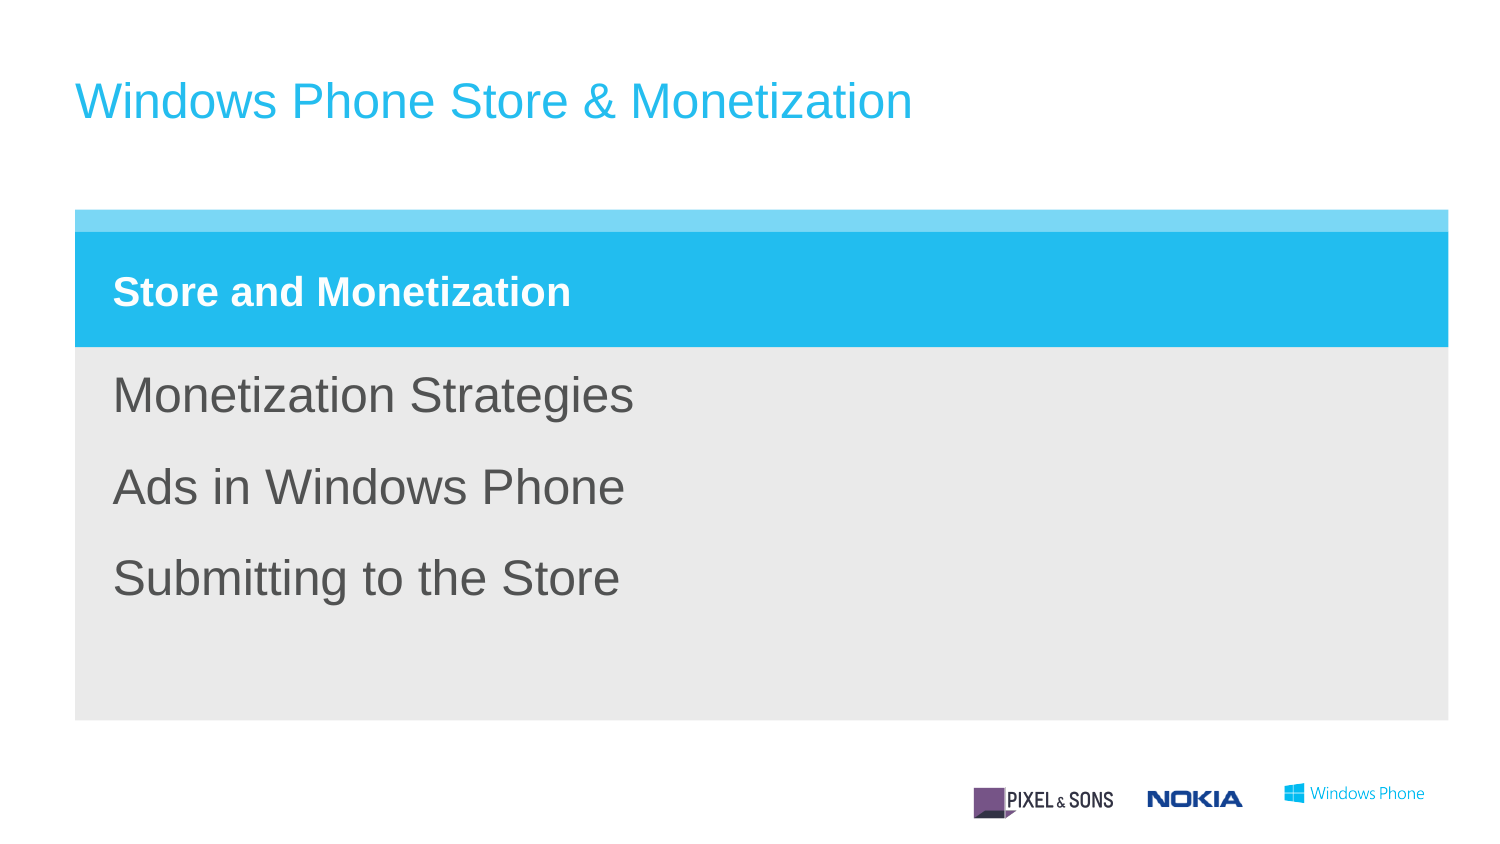

# Windows Phone Store & Monetization

Store and Monetization
Monetization Strategies
Ads in Windows Phone
Submitting to the Store